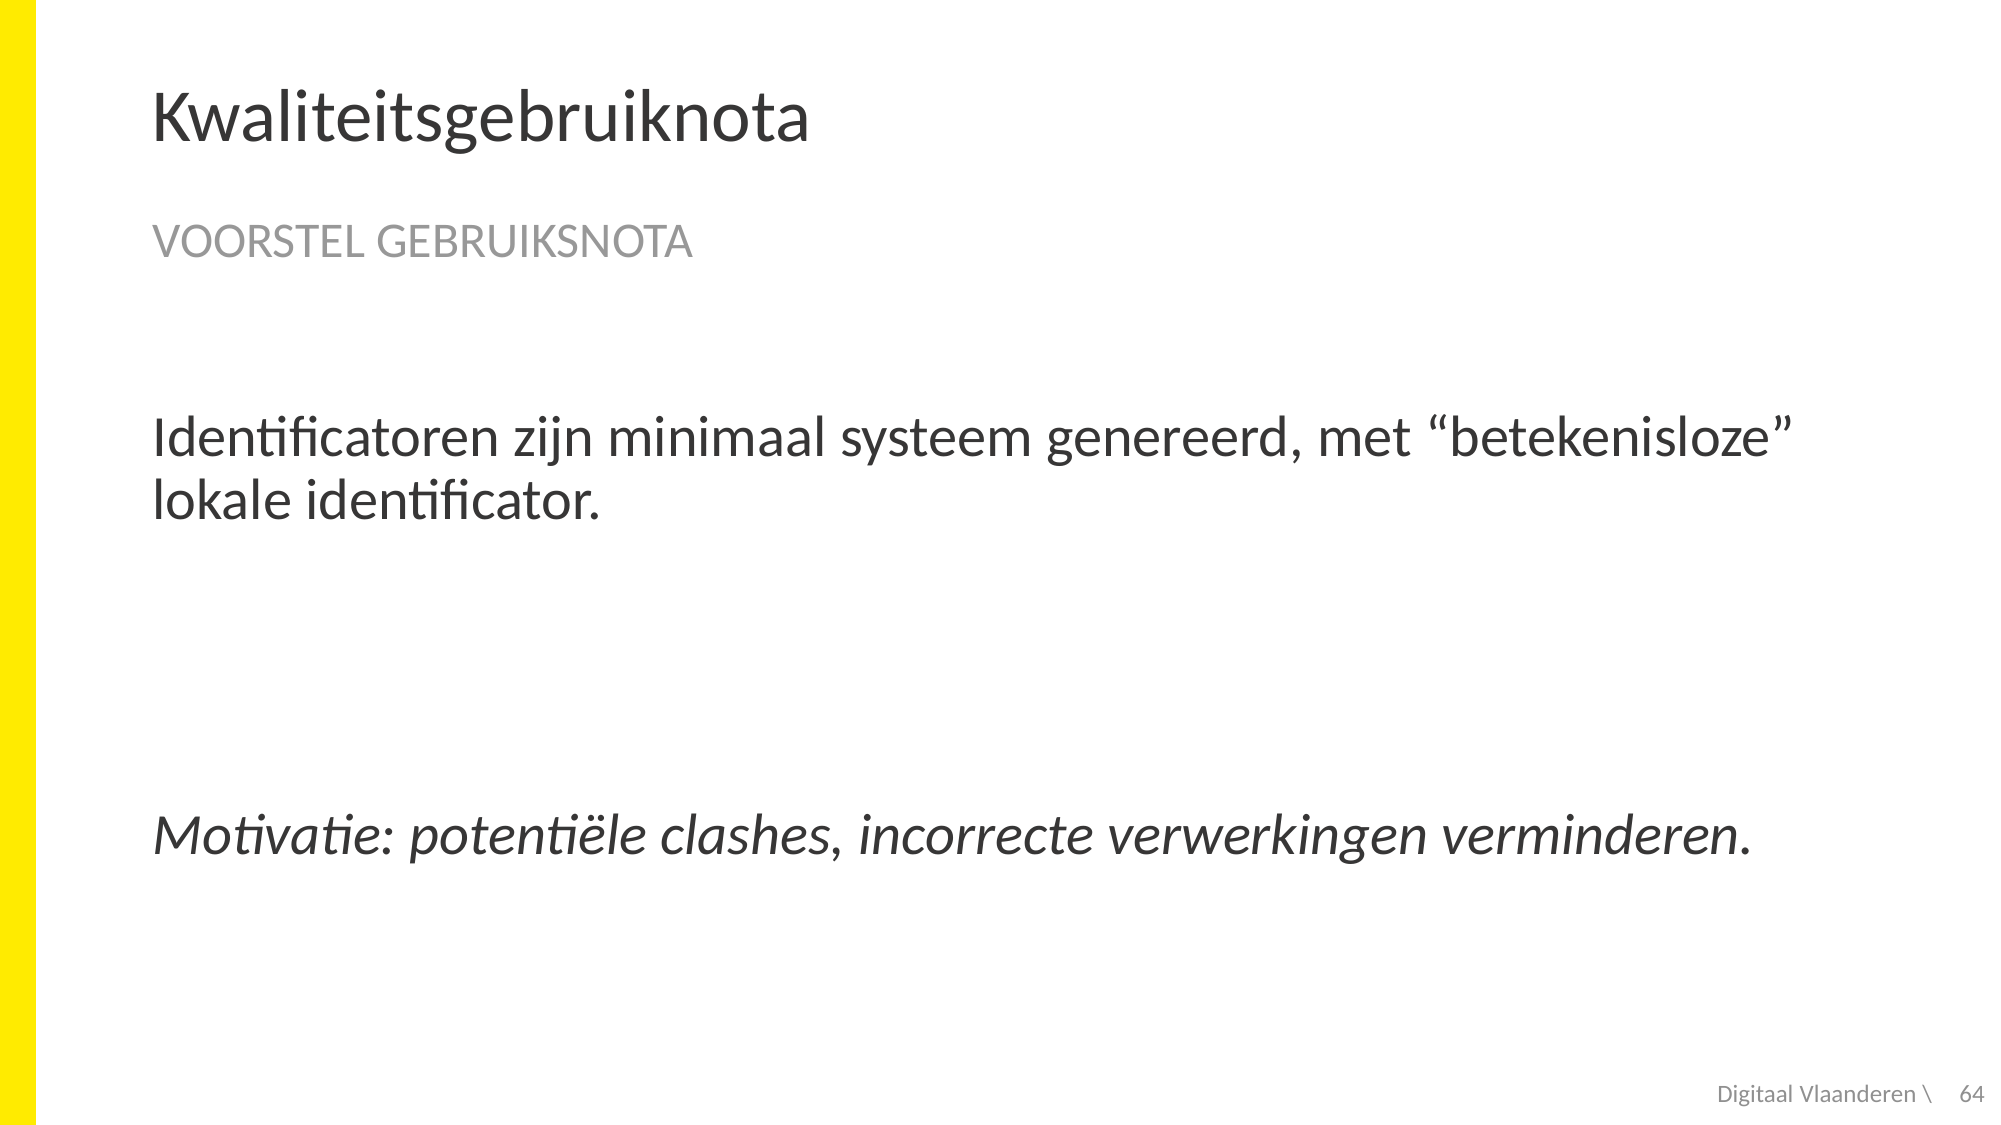

# Kwaliteitsgebruiknota
Voorstel gebruiksnota

Identificatoren zijn minimaal systeem genereerd, met “betekenisloze” lokale identificator.

Motivatie: potentiële clashes, incorrecte verwerkingen verminderen.
Digitaal Vlaanderen \
64